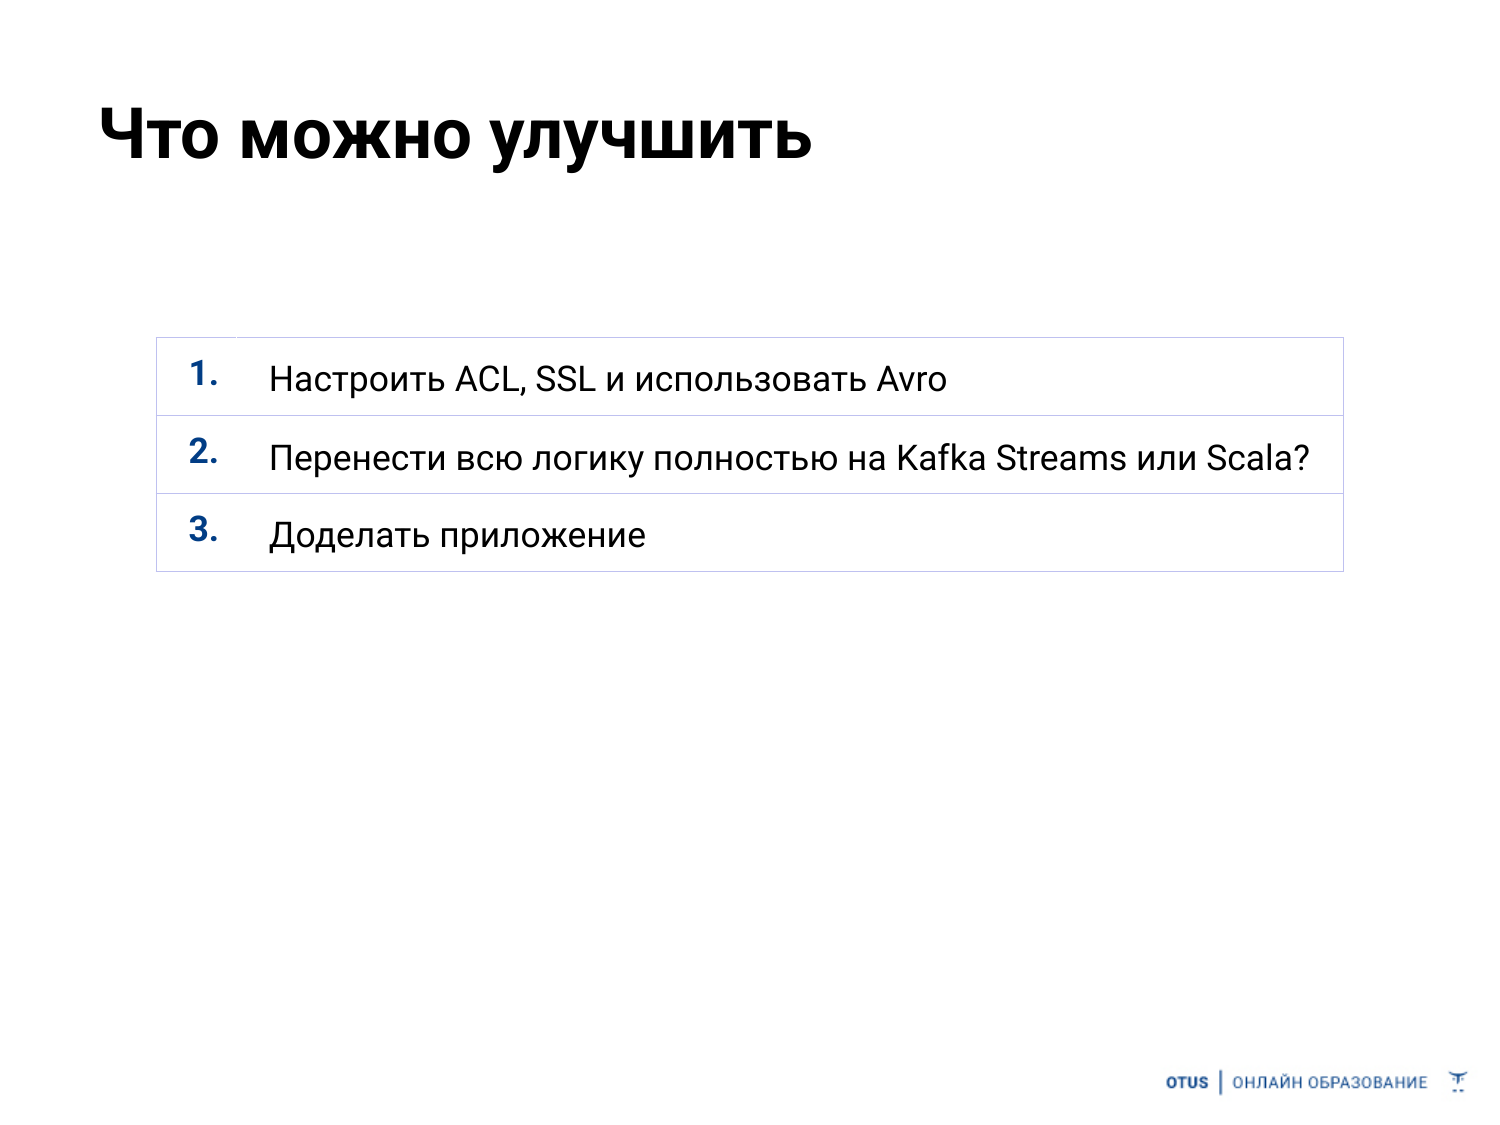

# Что можно улучшить
| 1. | Настроить ACL, SSL и использовать Avro |
| --- | --- |
| 2. | Перенести всю логику полностью на Kafka Streams или Scala? |
| 3. | Доделать приложение |